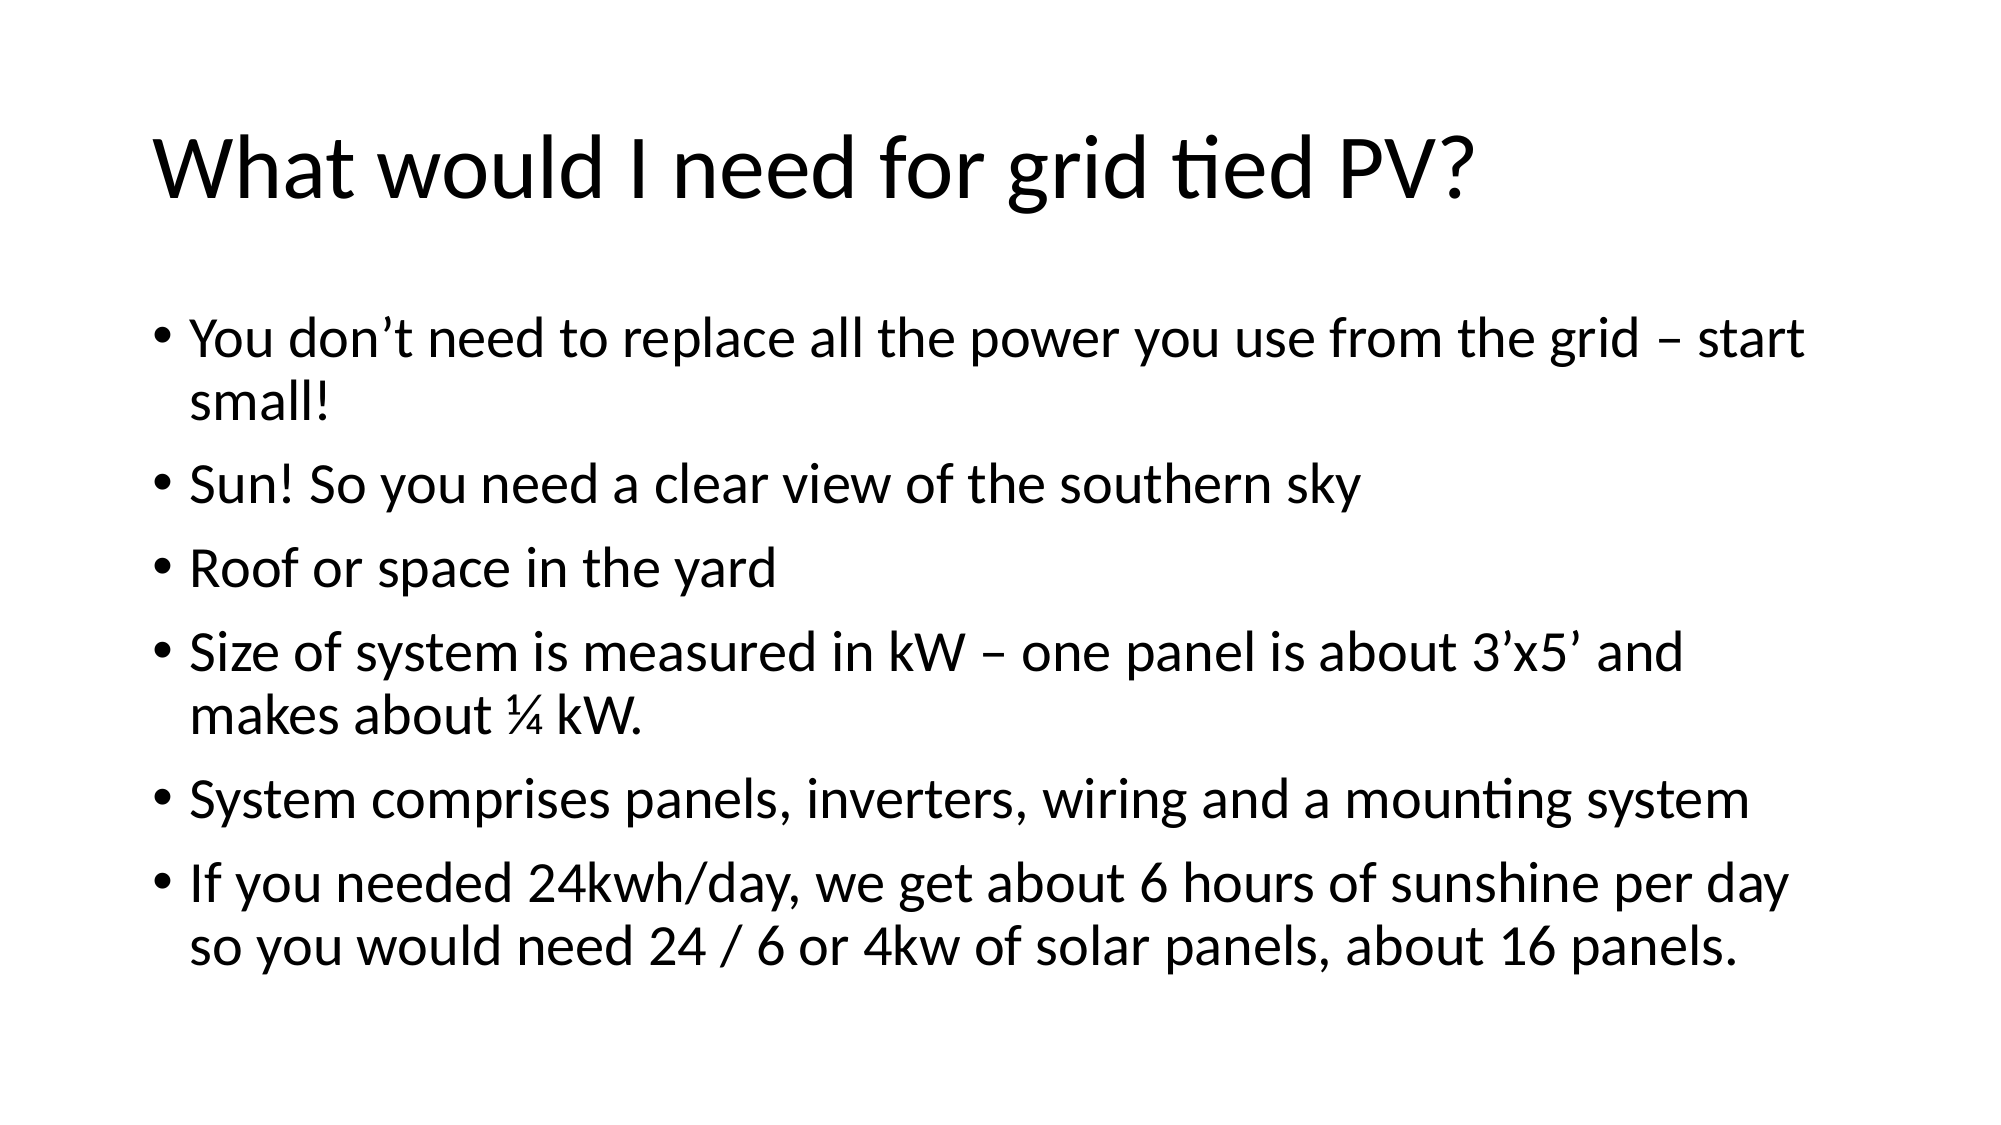

# What would I need for grid tied PV?
You don’t need to replace all the power you use from the grid – start small!
Sun! So you need a clear view of the southern sky
Roof or space in the yard
Size of system is measured in kW – one panel is about 3’x5’ and makes about ¼ kW.
System comprises panels, inverters, wiring and a mounting system
If you needed 24kwh/day, we get about 6 hours of sunshine per day so you would need 24 / 6 or 4kw of solar panels, about 16 panels.